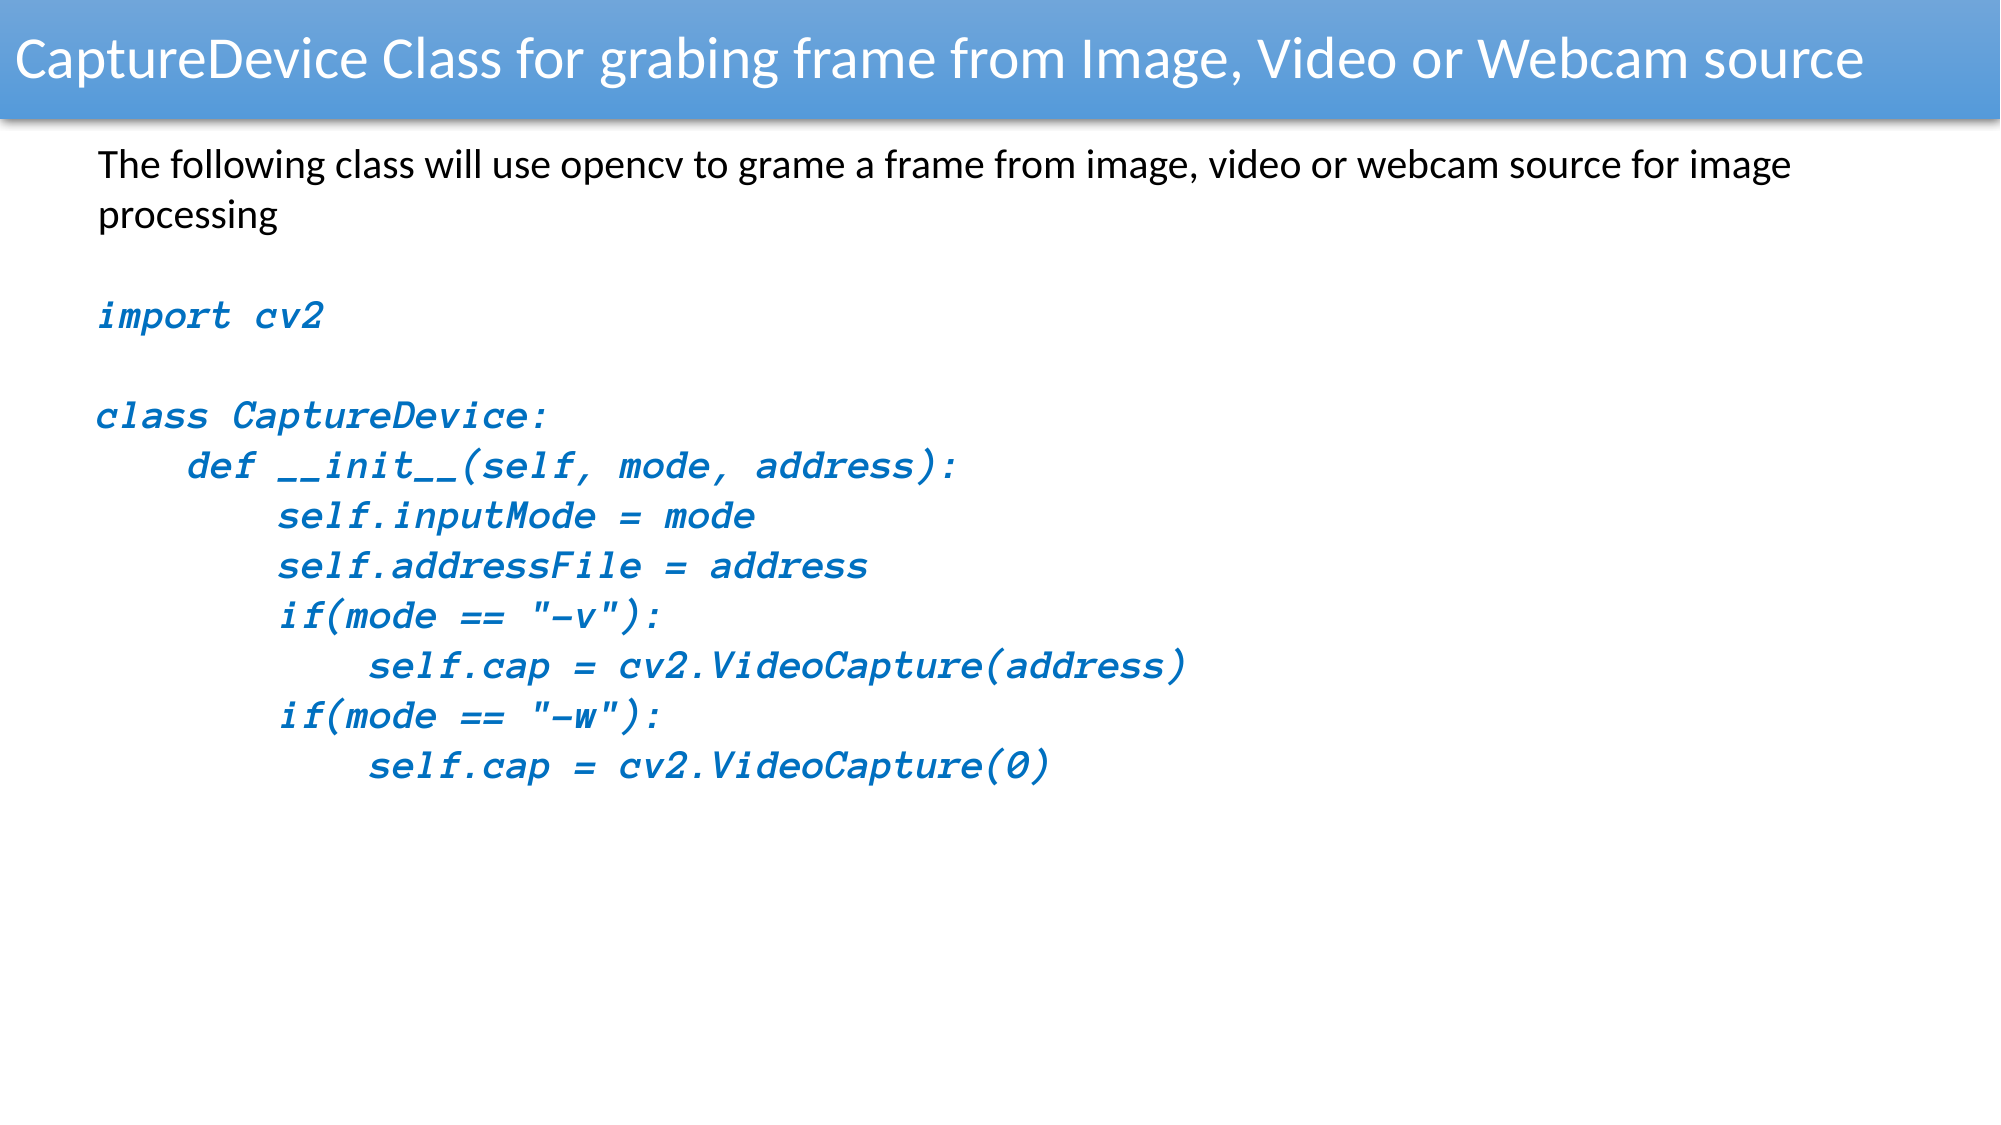

CaptureDevice Class for grabing frame from Image, Video or Webcam source
The following class will use opencv to grame a frame from image, video or webcam source for image processing

import cv2

class CaptureDevice:
    def __init__(self, mode, address):
        self.inputMode = mode
        self.addressFile = address
        if(mode == "-v"):
            self.cap = cv2.VideoCapture(address)
        if(mode == "-w"):
            self.cap = cv2.VideoCapture(0)